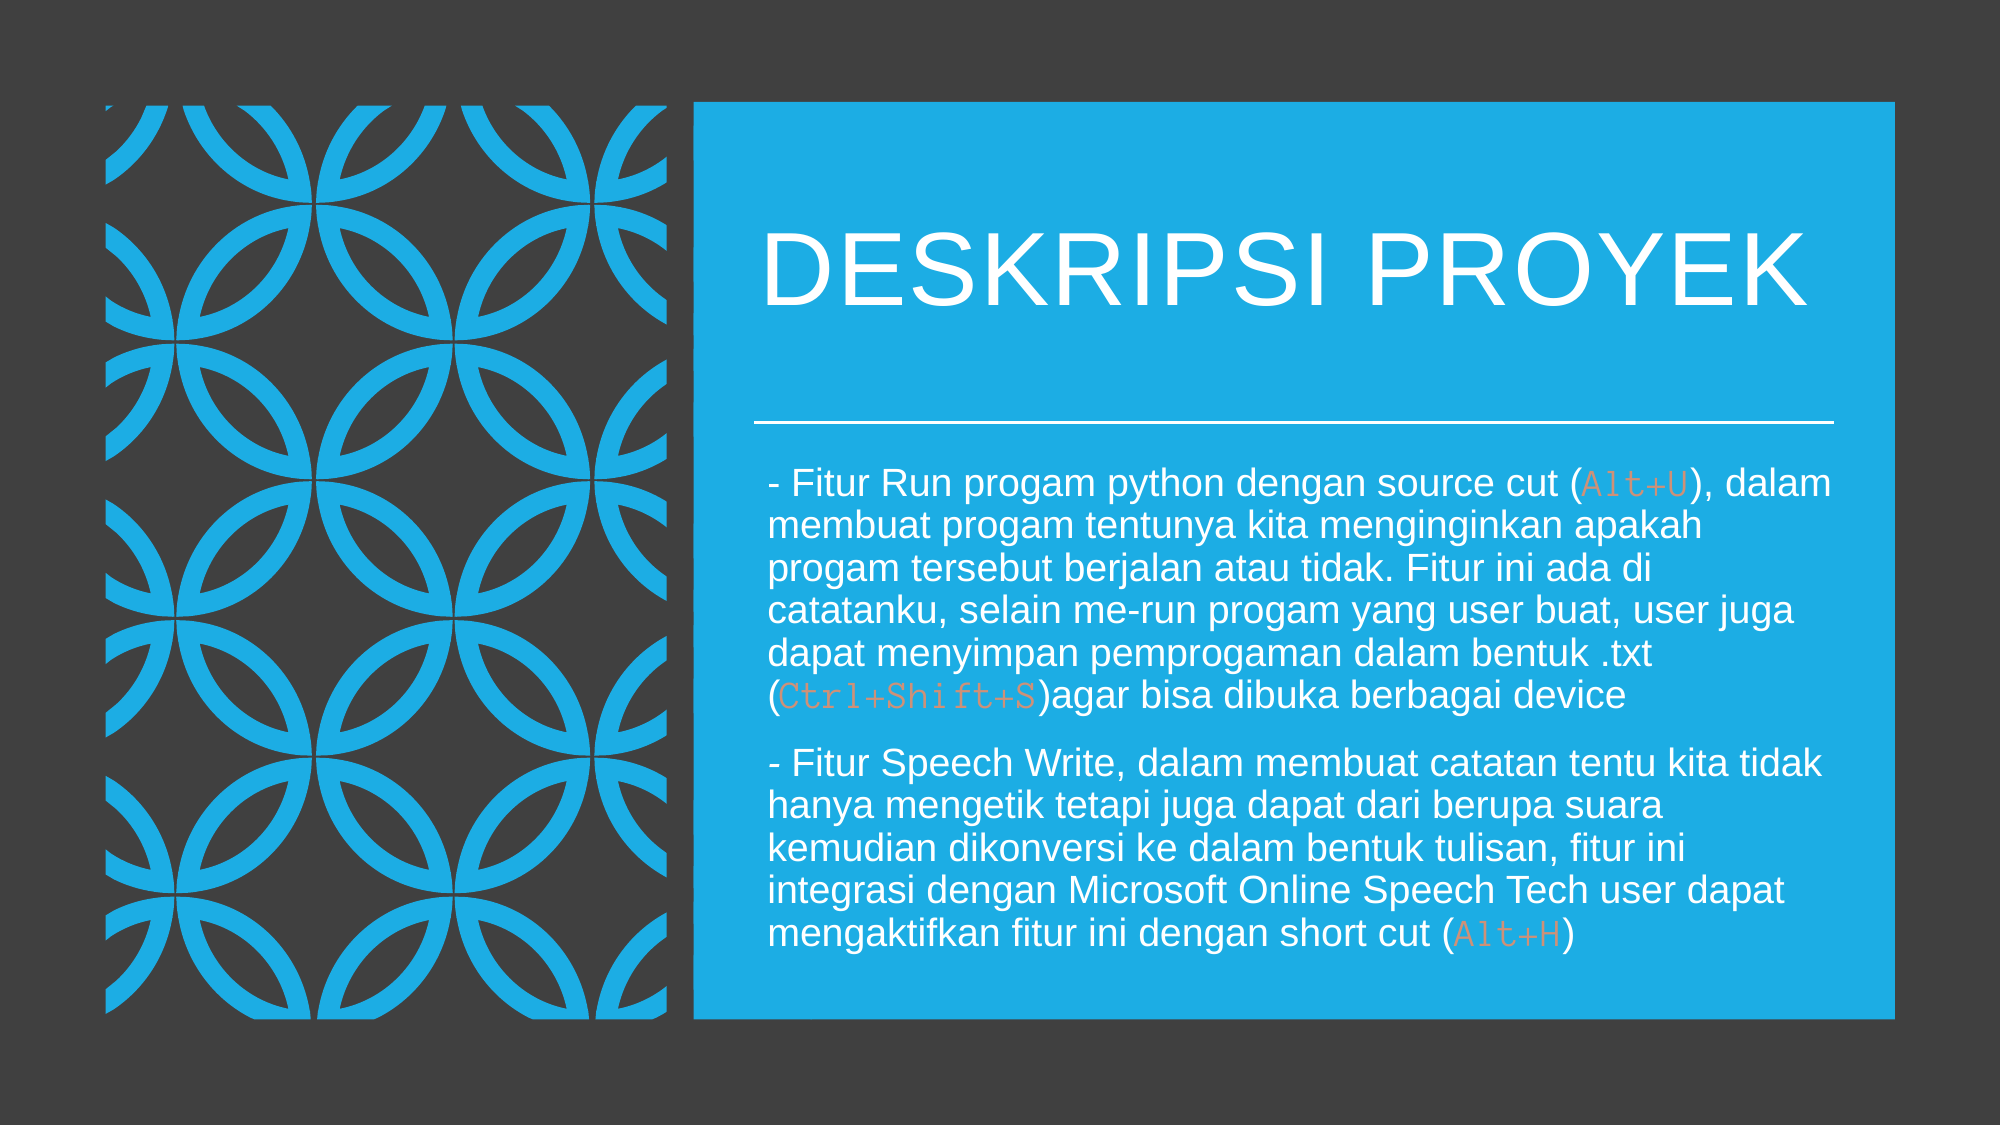

# DESKRIPSI PROYEK

- Fitur Run progam python dengan source cut (Alt+U), dalam membuat progam tentunya kita menginginkan apakah progam tersebut berjalan atau tidak. Fitur ini ada di catatanku, selain me-run progam yang user buat, user juga dapat menyimpan pemprogaman dalam bentuk .txt (Ctrl+Shift+S)agar bisa dibuka berbagai device
- Fitur Speech Write, dalam membuat catatan tentu kita tidak hanya mengetik tetapi juga dapat dari berupa suara kemudian dikonversi ke dalam bentuk tulisan, fitur ini integrasi dengan Microsoft Online Speech Tech user dapat mengaktifkan fitur ini dengan short cut (Alt+H)